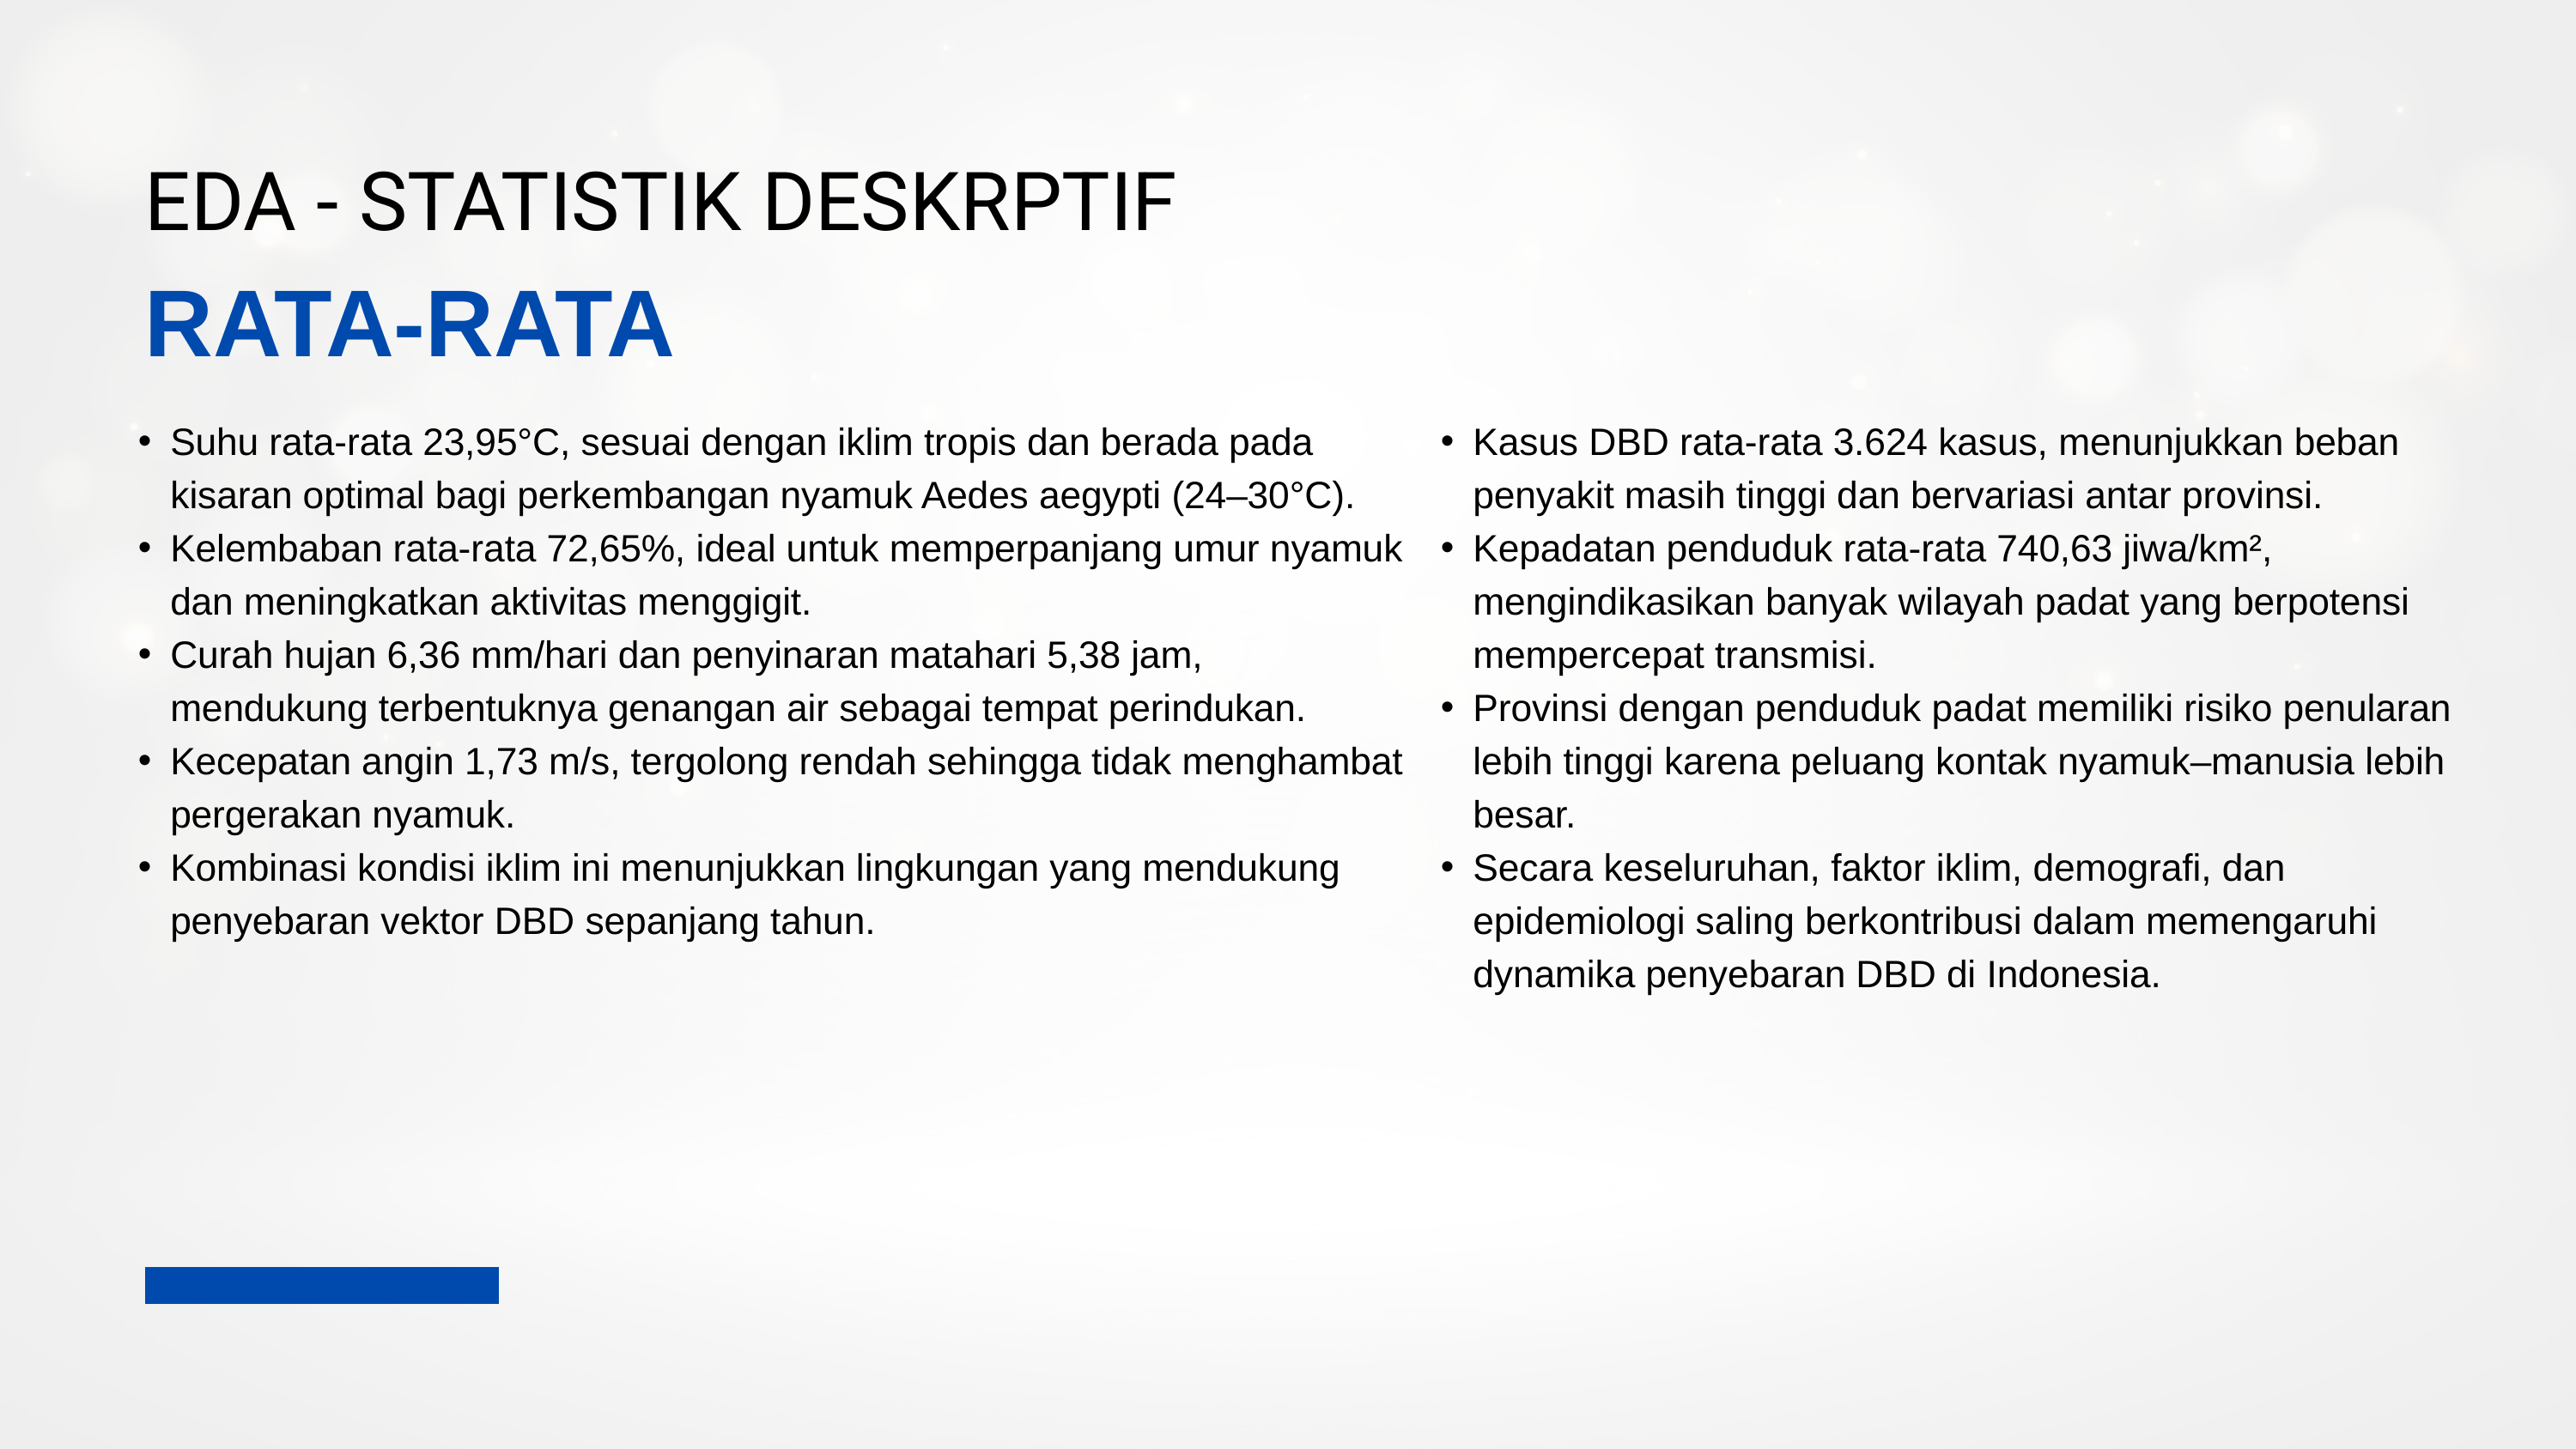

EDA - STATISTIK DESKRPTIF
RATA-RATA
Suhu rata-rata 23,95°C, sesuai dengan iklim tropis dan berada pada kisaran optimal bagi perkembangan nyamuk Aedes aegypti (24–30°C).
Kelembaban rata-rata 72,65%, ideal untuk memperpanjang umur nyamuk dan meningkatkan aktivitas menggigit.
Curah hujan 6,36 mm/hari dan penyinaran matahari 5,38 jam, mendukung terbentuknya genangan air sebagai tempat perindukan.
Kecepatan angin 1,73 m/s, tergolong rendah sehingga tidak menghambat pergerakan nyamuk.
Kombinasi kondisi iklim ini menunjukkan lingkungan yang mendukung penyebaran vektor DBD sepanjang tahun.
Kasus DBD rata-rata 3.624 kasus, menunjukkan beban penyakit masih tinggi dan bervariasi antar provinsi.
Kepadatan penduduk rata-rata 740,63 jiwa/km², mengindikasikan banyak wilayah padat yang berpotensi mempercepat transmisi.
Provinsi dengan penduduk padat memiliki risiko penularan lebih tinggi karena peluang kontak nyamuk–manusia lebih besar.
Secara keseluruhan, faktor iklim, demografi, dan epidemiologi saling berkontribusi dalam memengaruhi dynamika penyebaran DBD di Indonesia.